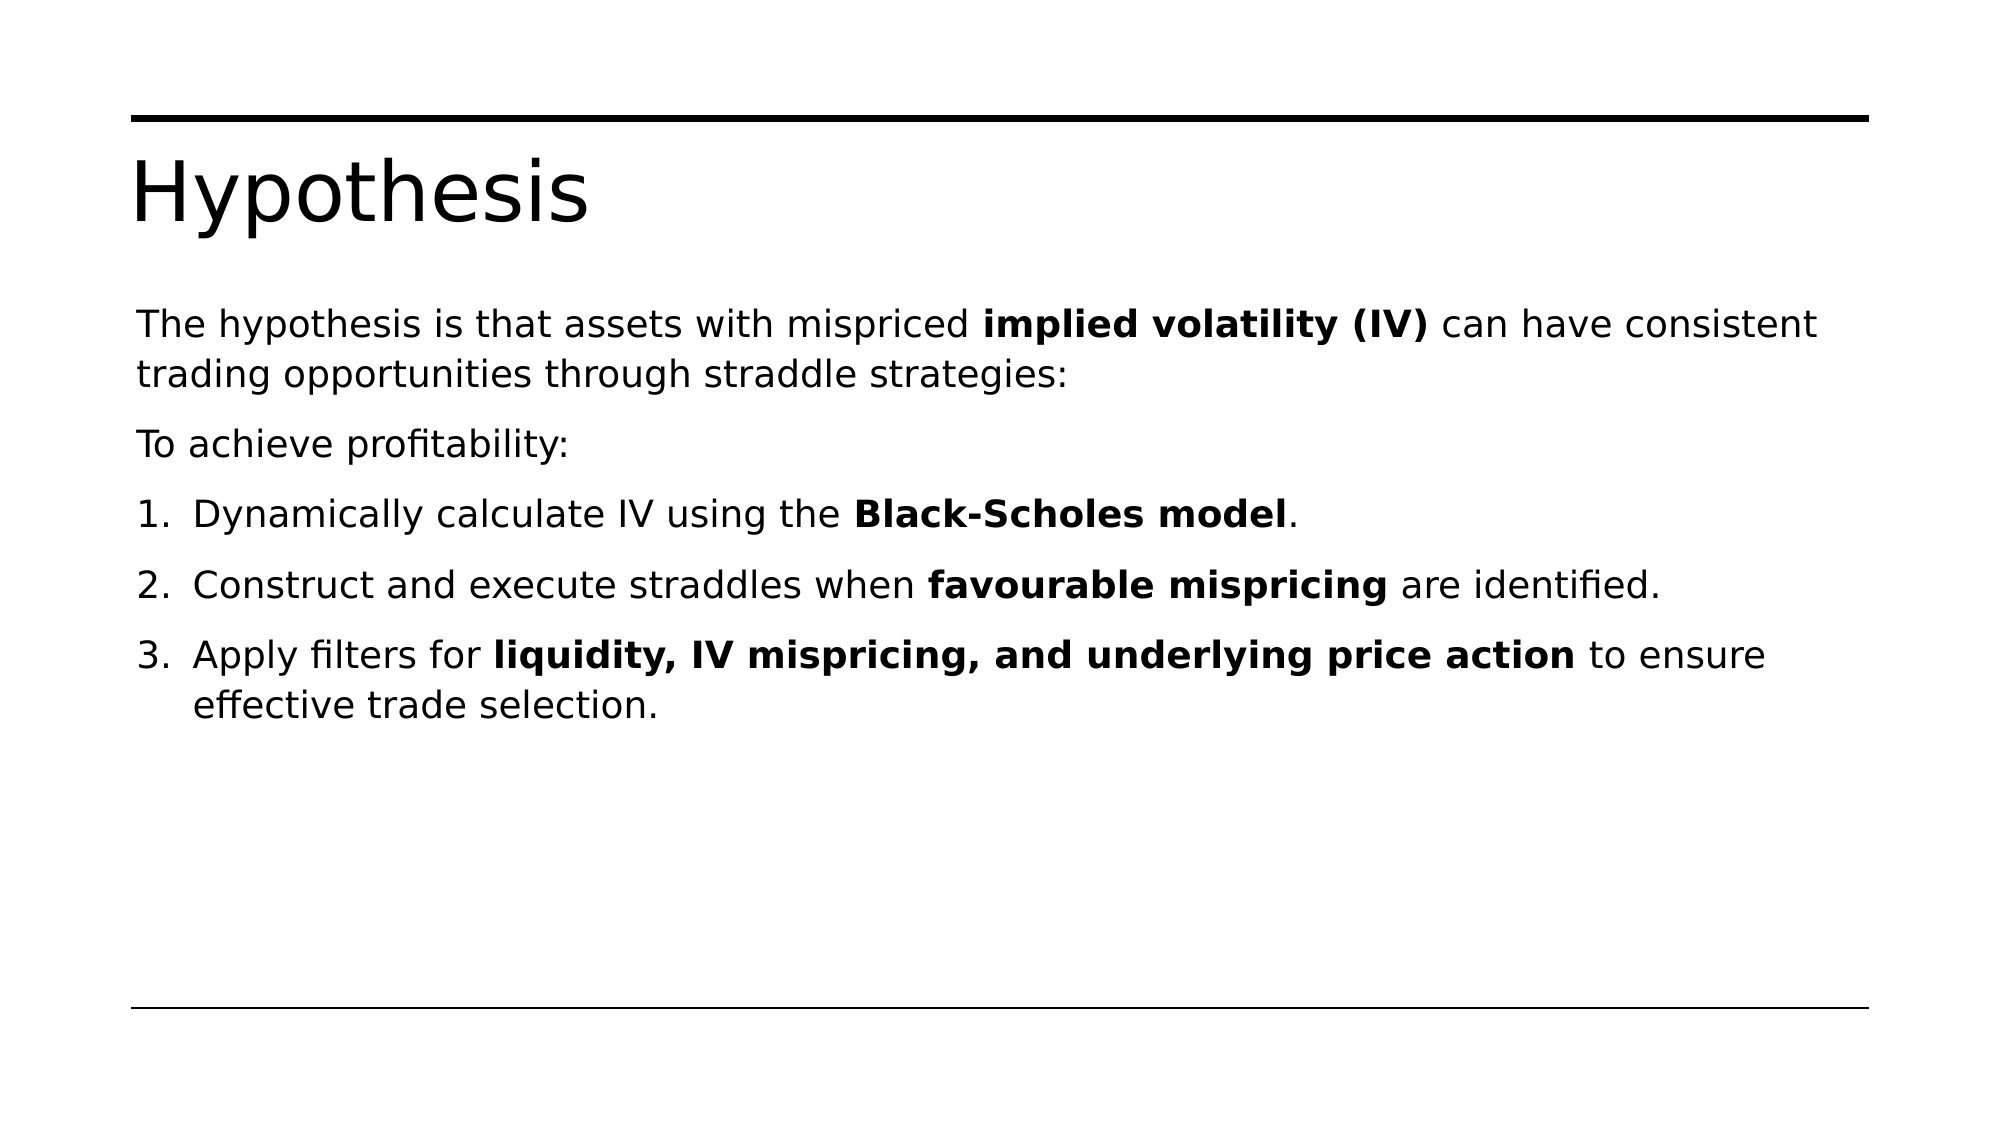

Hypothesis
The hypothesis is that assets with mispriced implied volatility (IV) can have consistent trading opportunities through straddle strategies:
To achieve profitability:
Dynamically calculate IV using the Black-Scholes model.
Construct and execute straddles when favourable mispricing are identified.
Apply filters for liquidity, IV mispricing, and underlying price action to ensure effective trade selection.